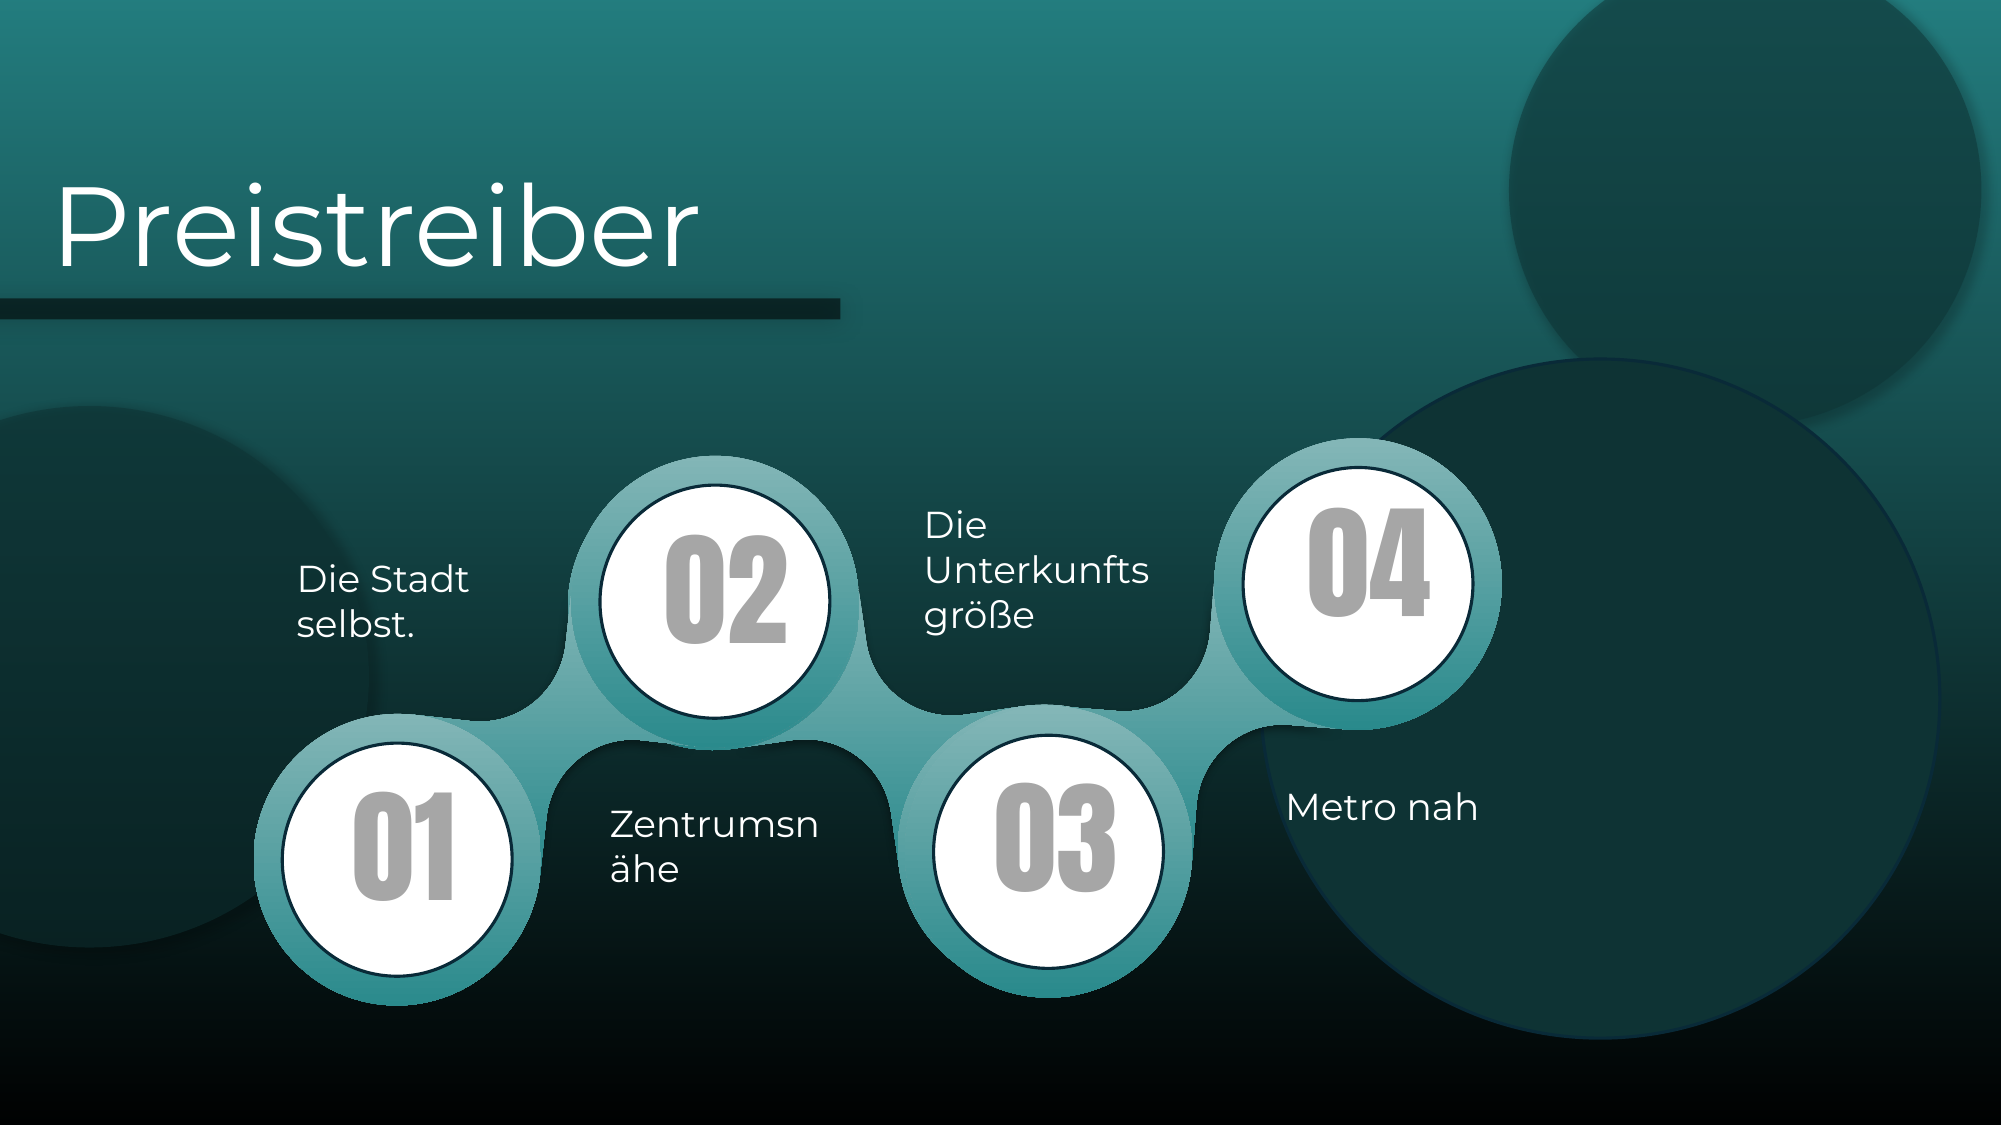

Preistreiber

04
Die Unterkunftsgröße
02
Die Stadt
selbst.
03
01
Metro nah
Zentrumsnähe

34